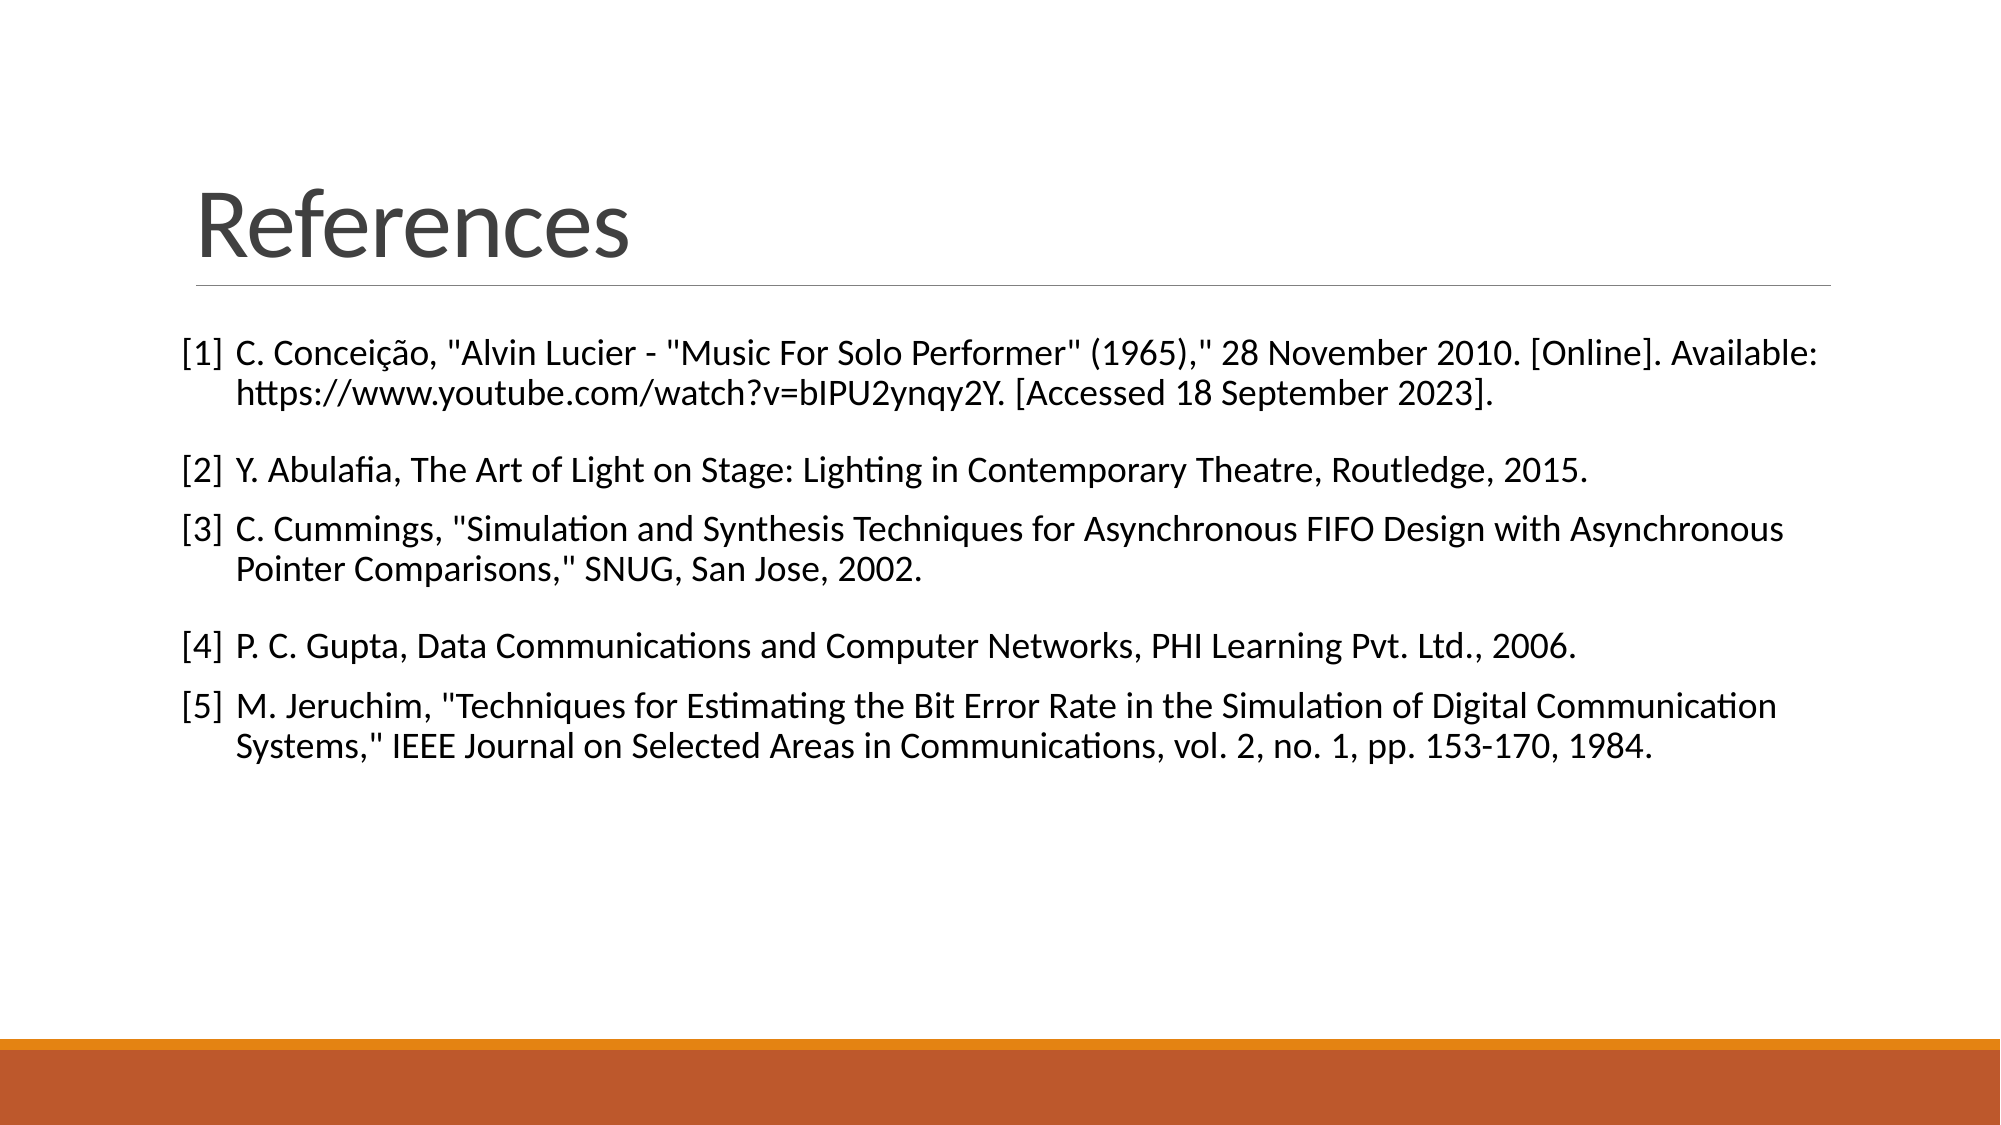

# References
| [1] | C. Conceição, "Alvin Lucier - "Music For Solo Performer" (1965)," 28 November 2010. [Online]. Available: https://www.youtube.com/watch?v=bIPU2ynqy2Y. [Accessed 18 September 2023]. |
| --- | --- |
| [2] | Y. Abulafia, The Art of Light on Stage: Lighting in Contemporary Theatre, Routledge, 2015. |
| [3] | C. Cummings, "Simulation and Synthesis Techniques for Asynchronous FIFO Design with Asynchronous Pointer Comparisons," SNUG, San Jose, 2002. |
| [4] | P. C. Gupta, Data Communications and Computer Networks, PHI Learning Pvt. Ltd., 2006. |
| [5] | M. Jeruchim, "Techniques for Estimating the Bit Error Rate in the Simulation of Digital Communication Systems," IEEE Journal on Selected Areas in Communications, vol. 2, no. 1, pp. 153-170, 1984. |